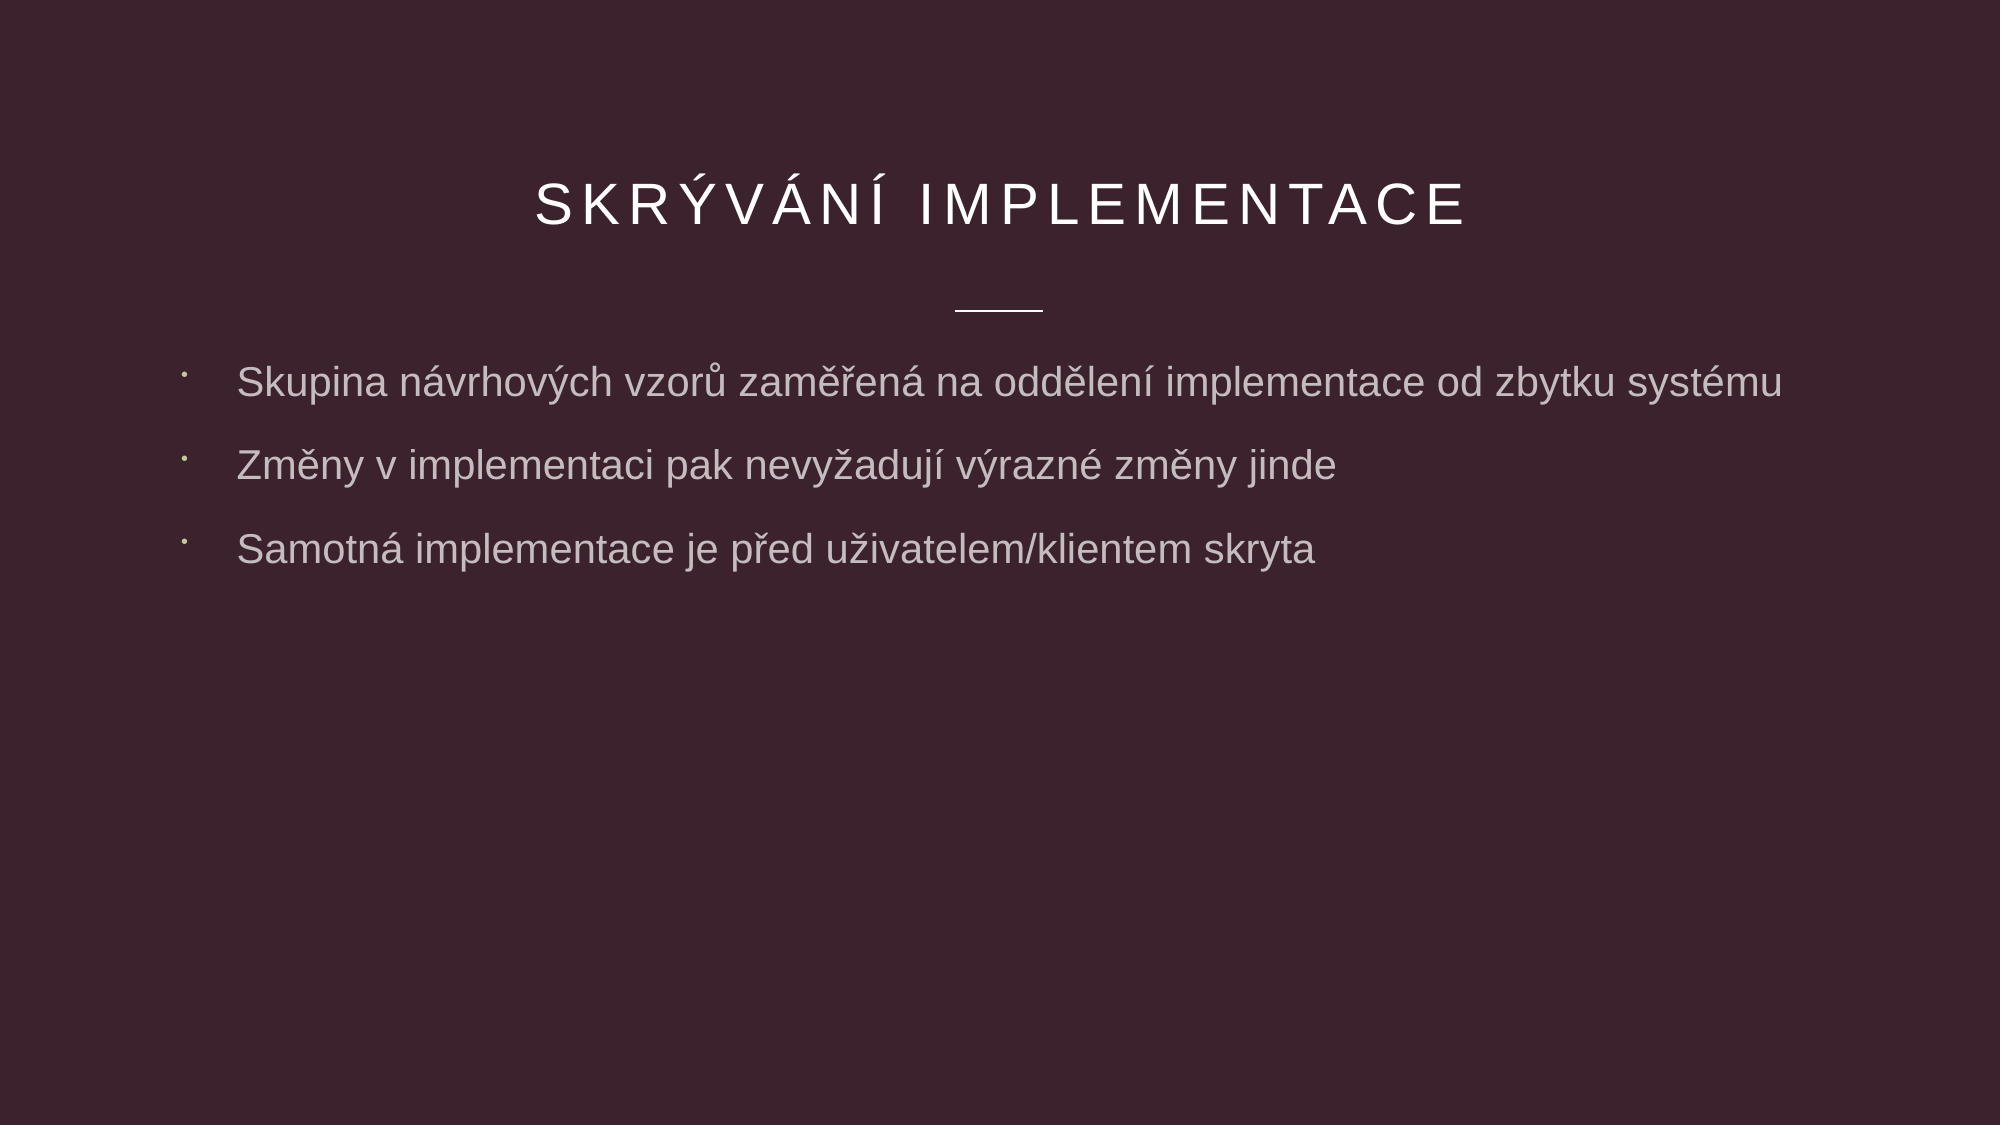

# Skrývání implementace
Skupina návrhových vzorů zaměřená na oddělení implementace od zbytku systému
Změny v implementaci pak nevyžadují výrazné změny jinde
Samotná implementace je před uživatelem/klientem skryta